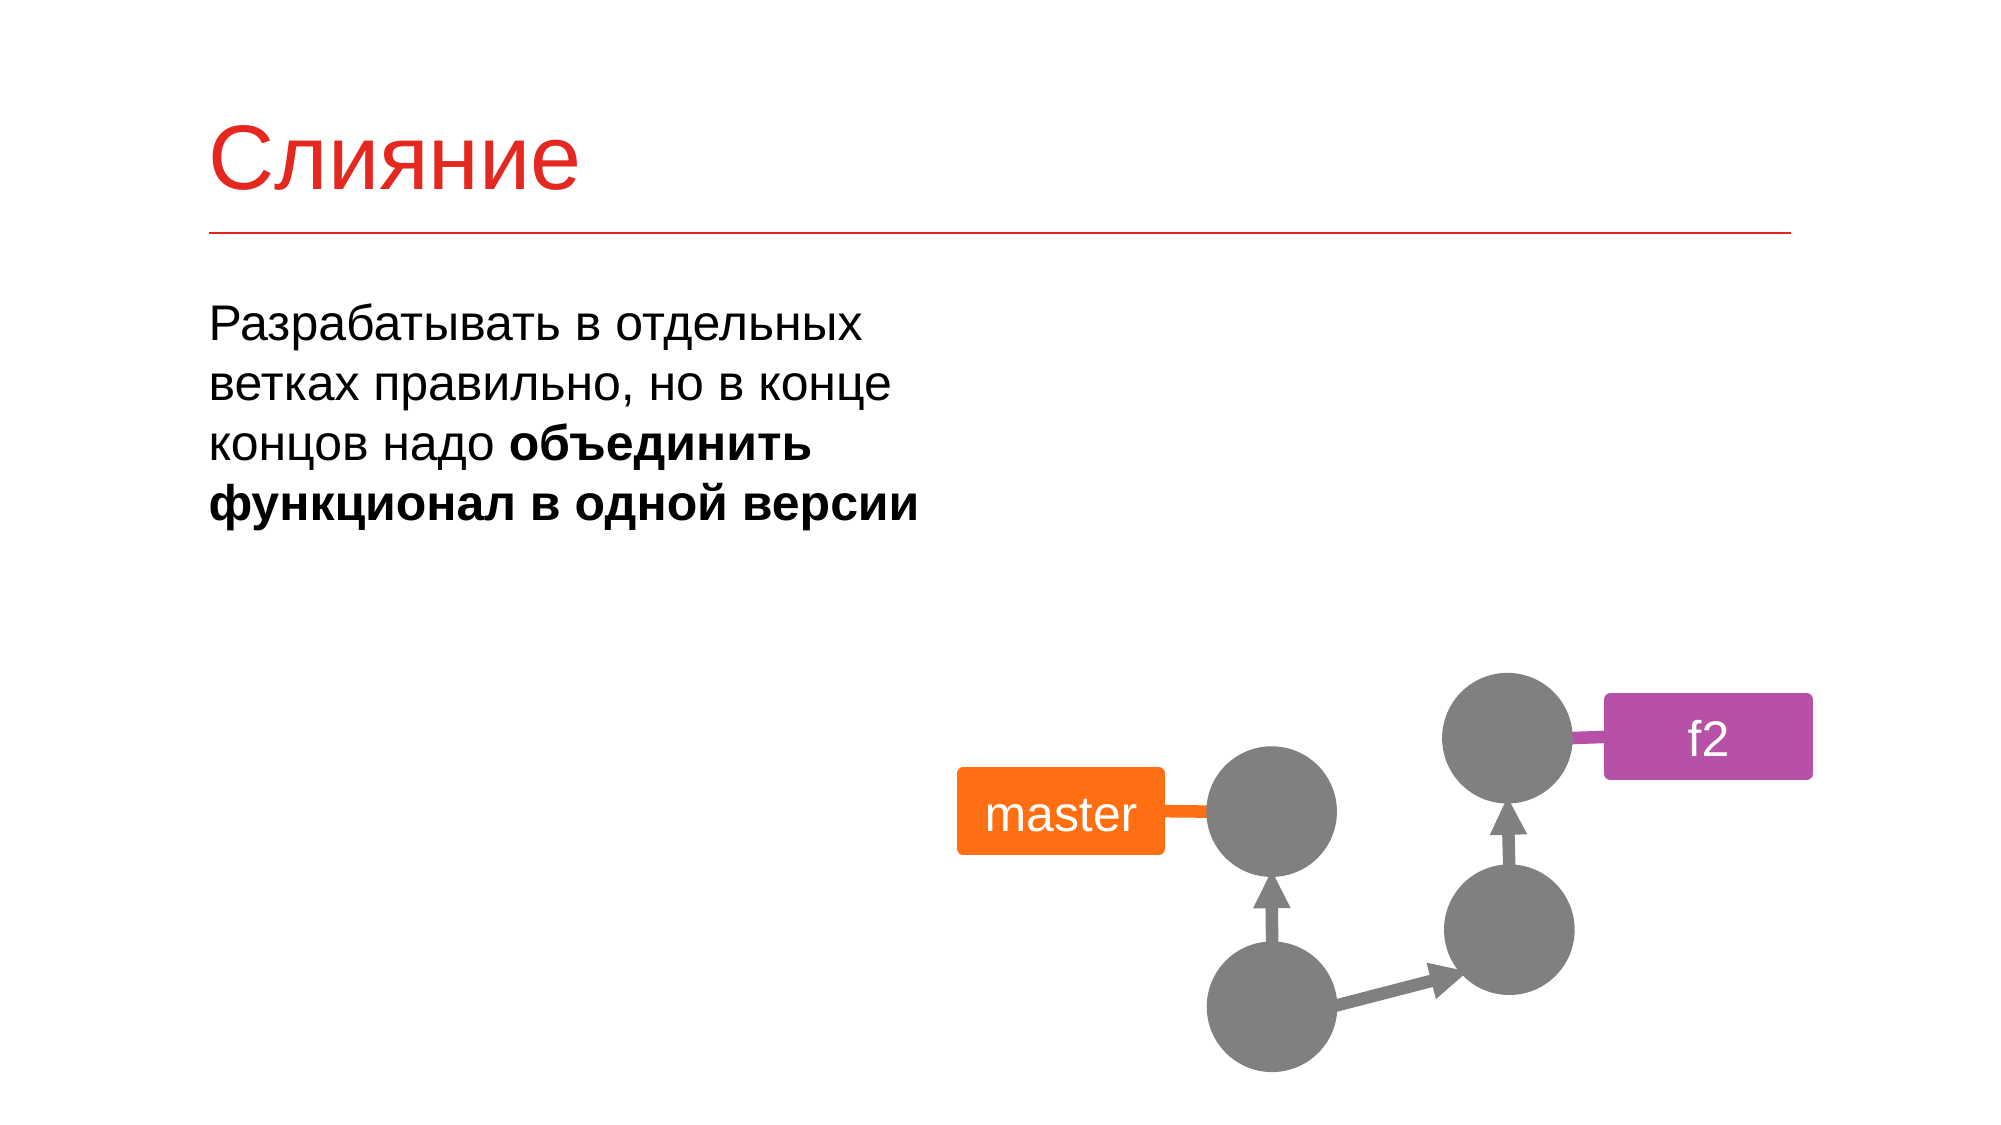

# Слияние
Разрабатывать в отдельных ветках правильно, но в конце концов надо объединить функционал в одной версии

f2

master